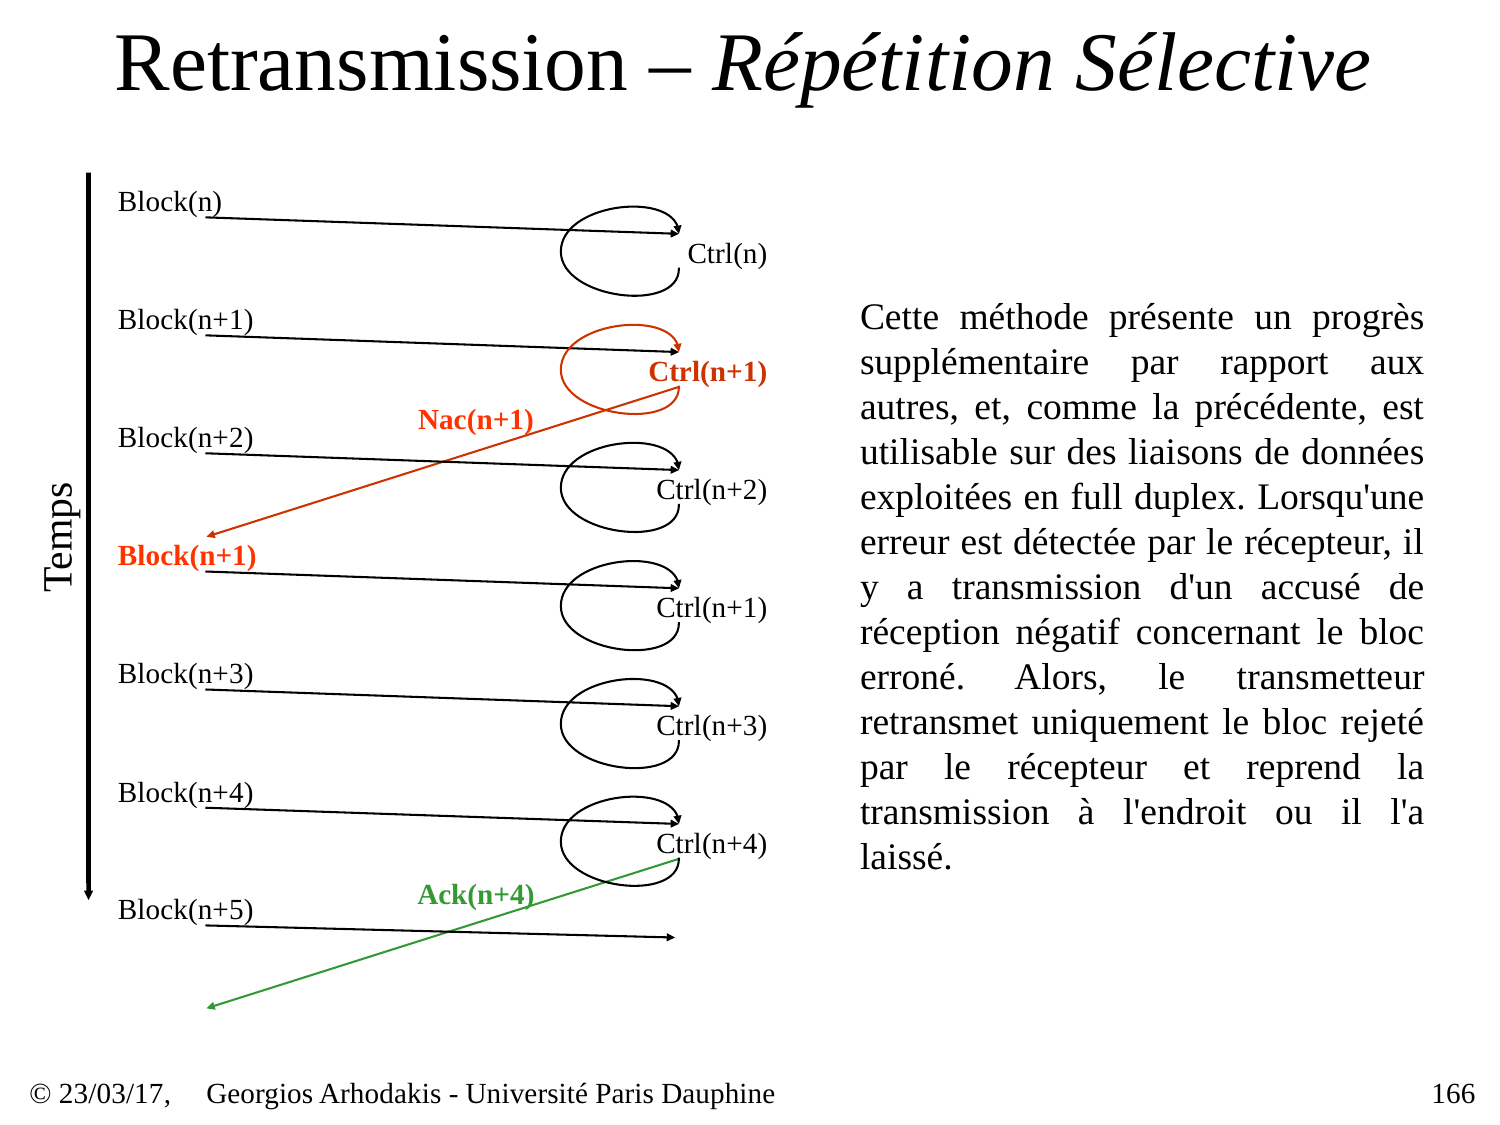

# Retransmission – Répétition Sélective

Block(n)
Ctrl(n)
Cette méthode présente un progrès supplémentaire par rapport aux autres, et, comme la précédente, est utilisable sur des liaisons de données exploitées en full duplex. Lorsqu'une erreur est détectée par le récepteur, il y a transmission d'un accusé de réception négatif concernant le bloc erroné. Alors, le transmetteur retransmet uniquement le bloc rejeté par le récepteur et reprend la transmission à l'endroit ou il l'a laissé.
Block(n+1)
Ctrl(n+1)
Nac(n+1)
Block(n+2)
Ctrl(n+2)
Temps
Block(n+1)
Ctrl(n+1)
Block(n+3)
Ctrl(n+3)
Block(n+4)
Ctrl(n+4)
Ack(n+4)
Block(n+5)
© 23/03/17,
Georgios Arhodakis - Université Paris Dauphine
166